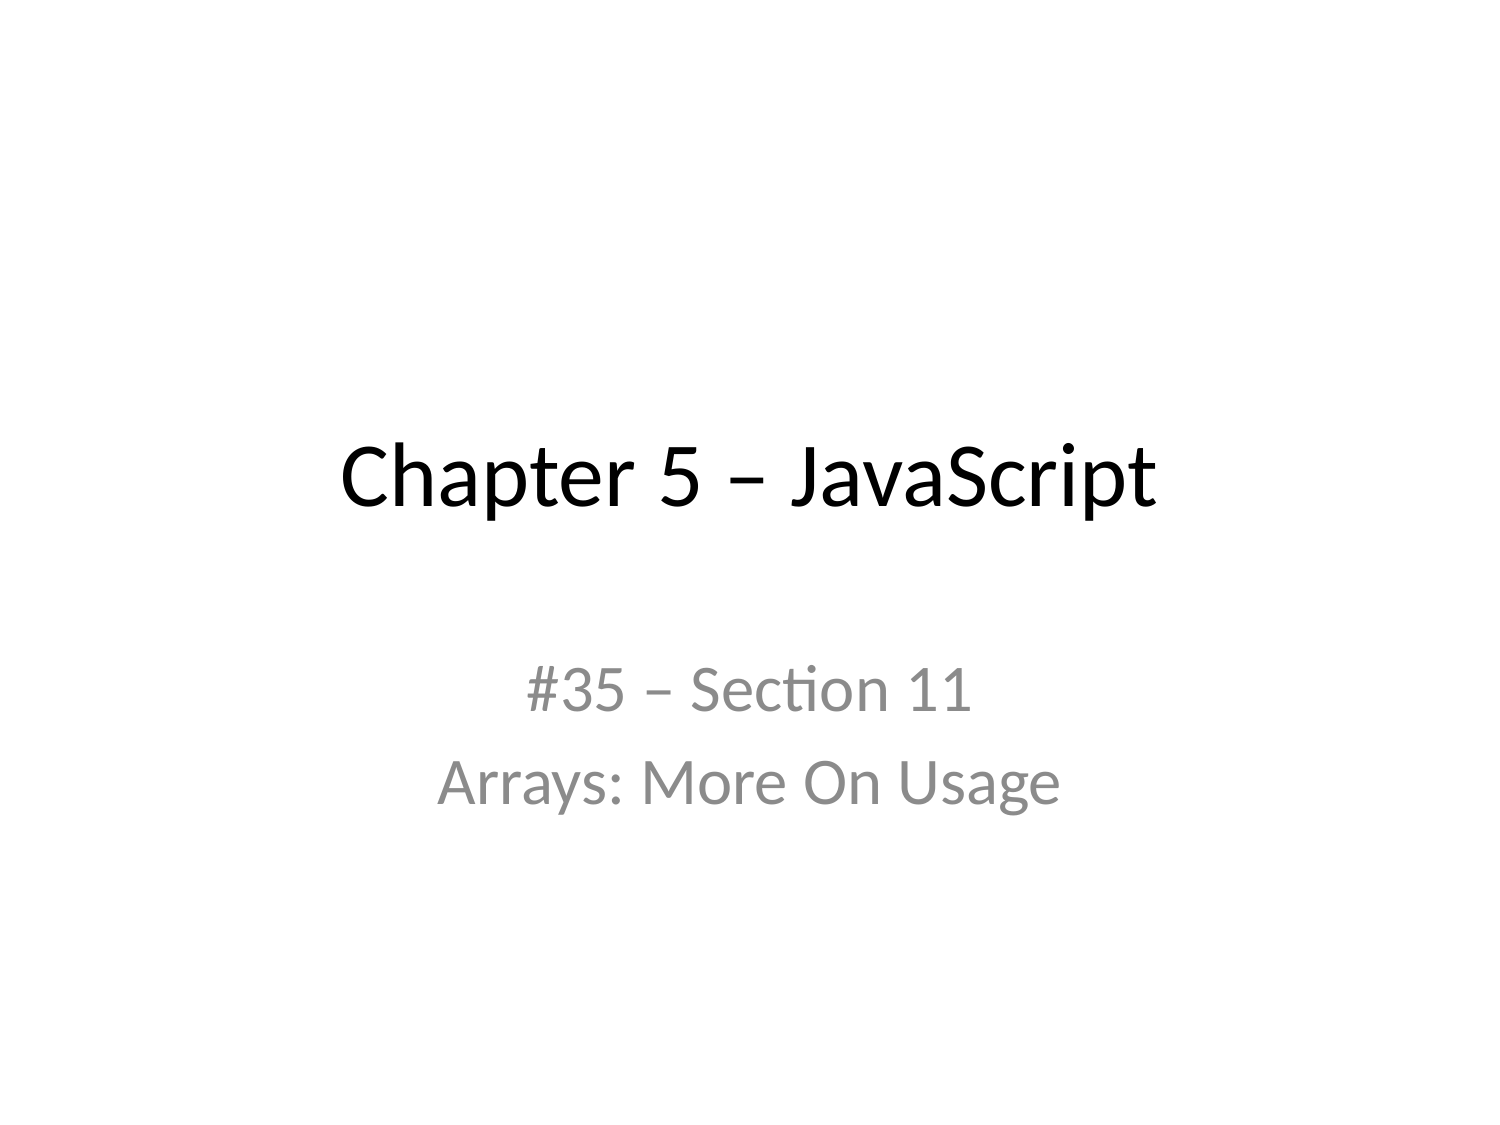

# Chapter 5 – JavaScript
#35 – Section 11
Arrays: More On Usage